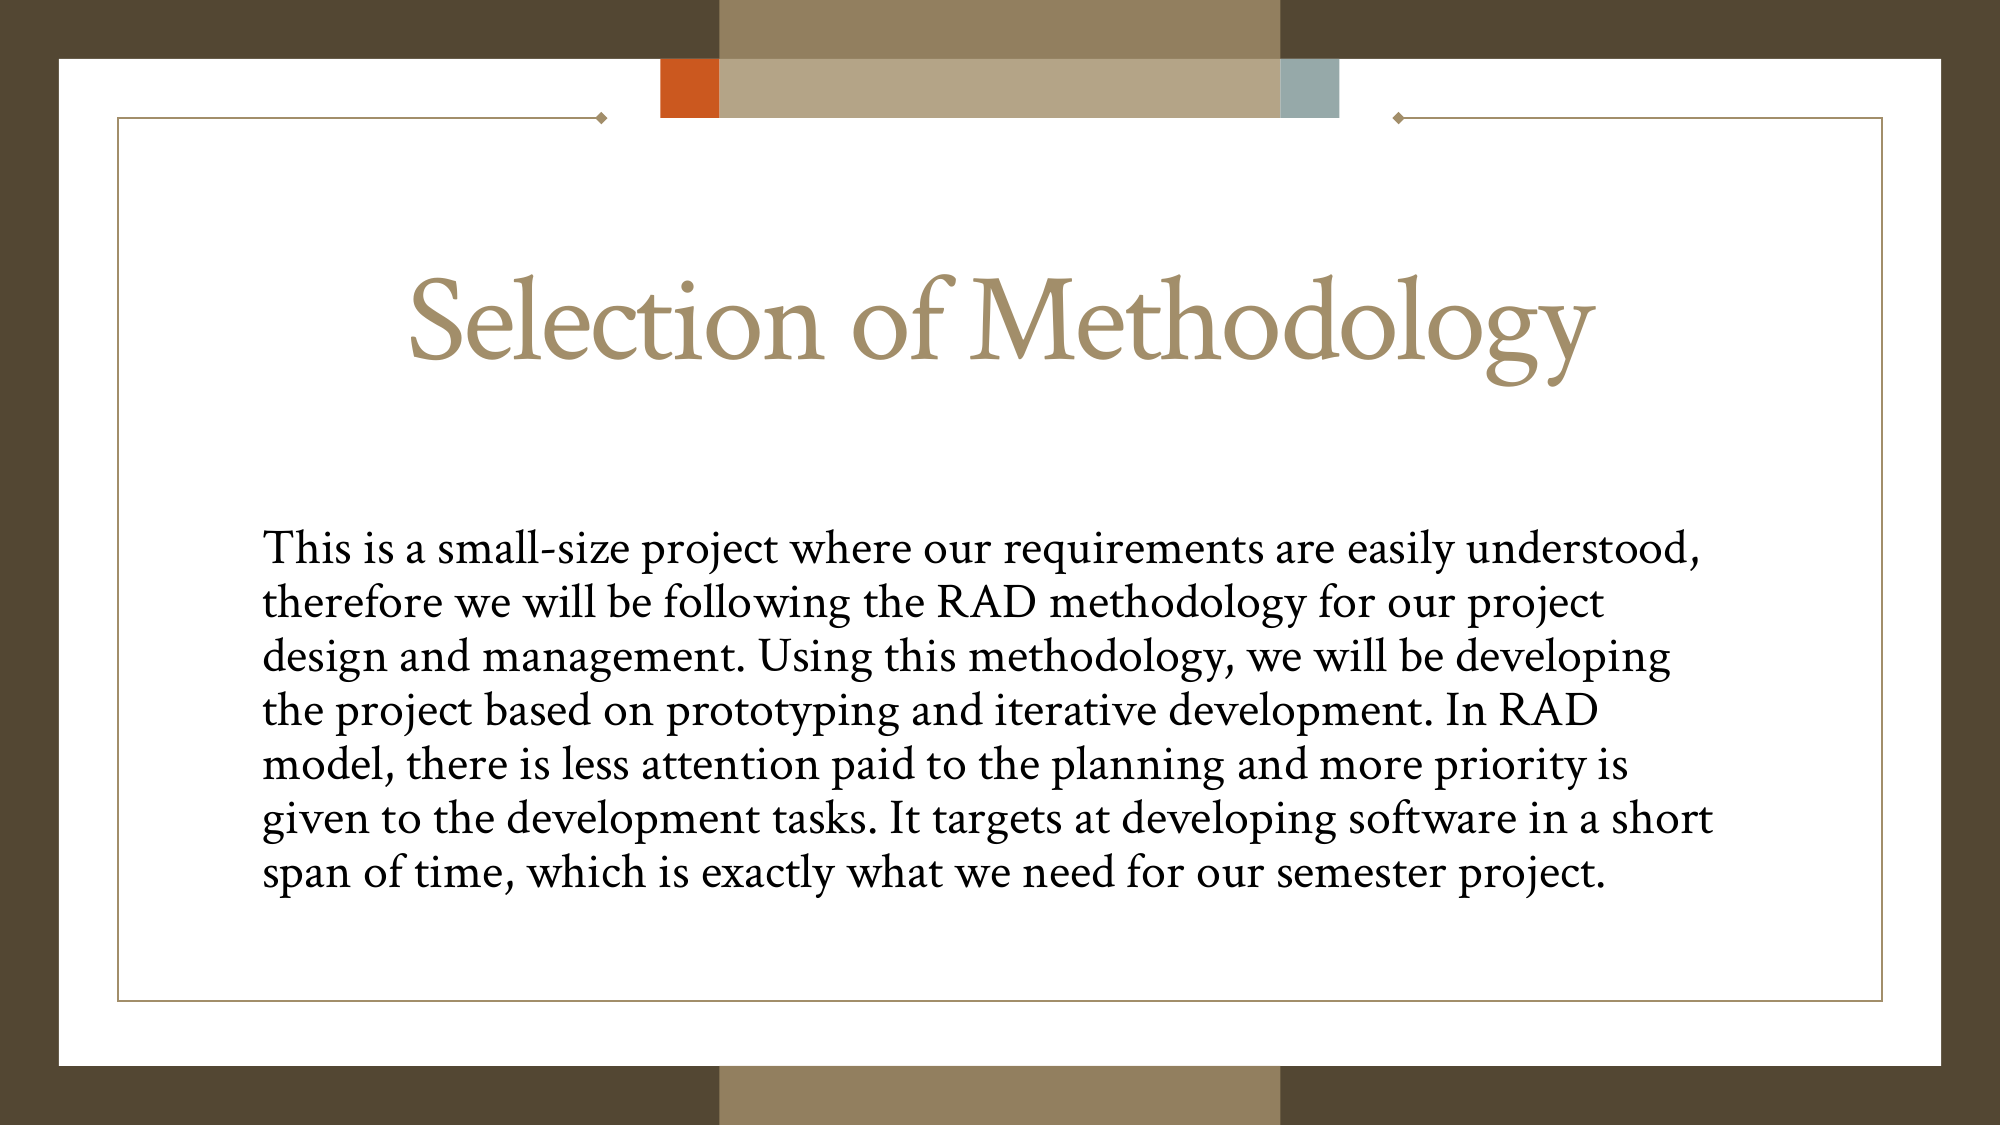

# Selection of Methodology
This is a small-size project where our requirements are easily understood, therefore we will be following the RAD methodology for our project design and management. Using this methodology, we will be developing the project based on prototyping and iterative development. In RAD model, there is less attention paid to the planning and more priority is given to the development tasks. It targets at developing software in a short span of time, which is exactly what we need for our semester project.